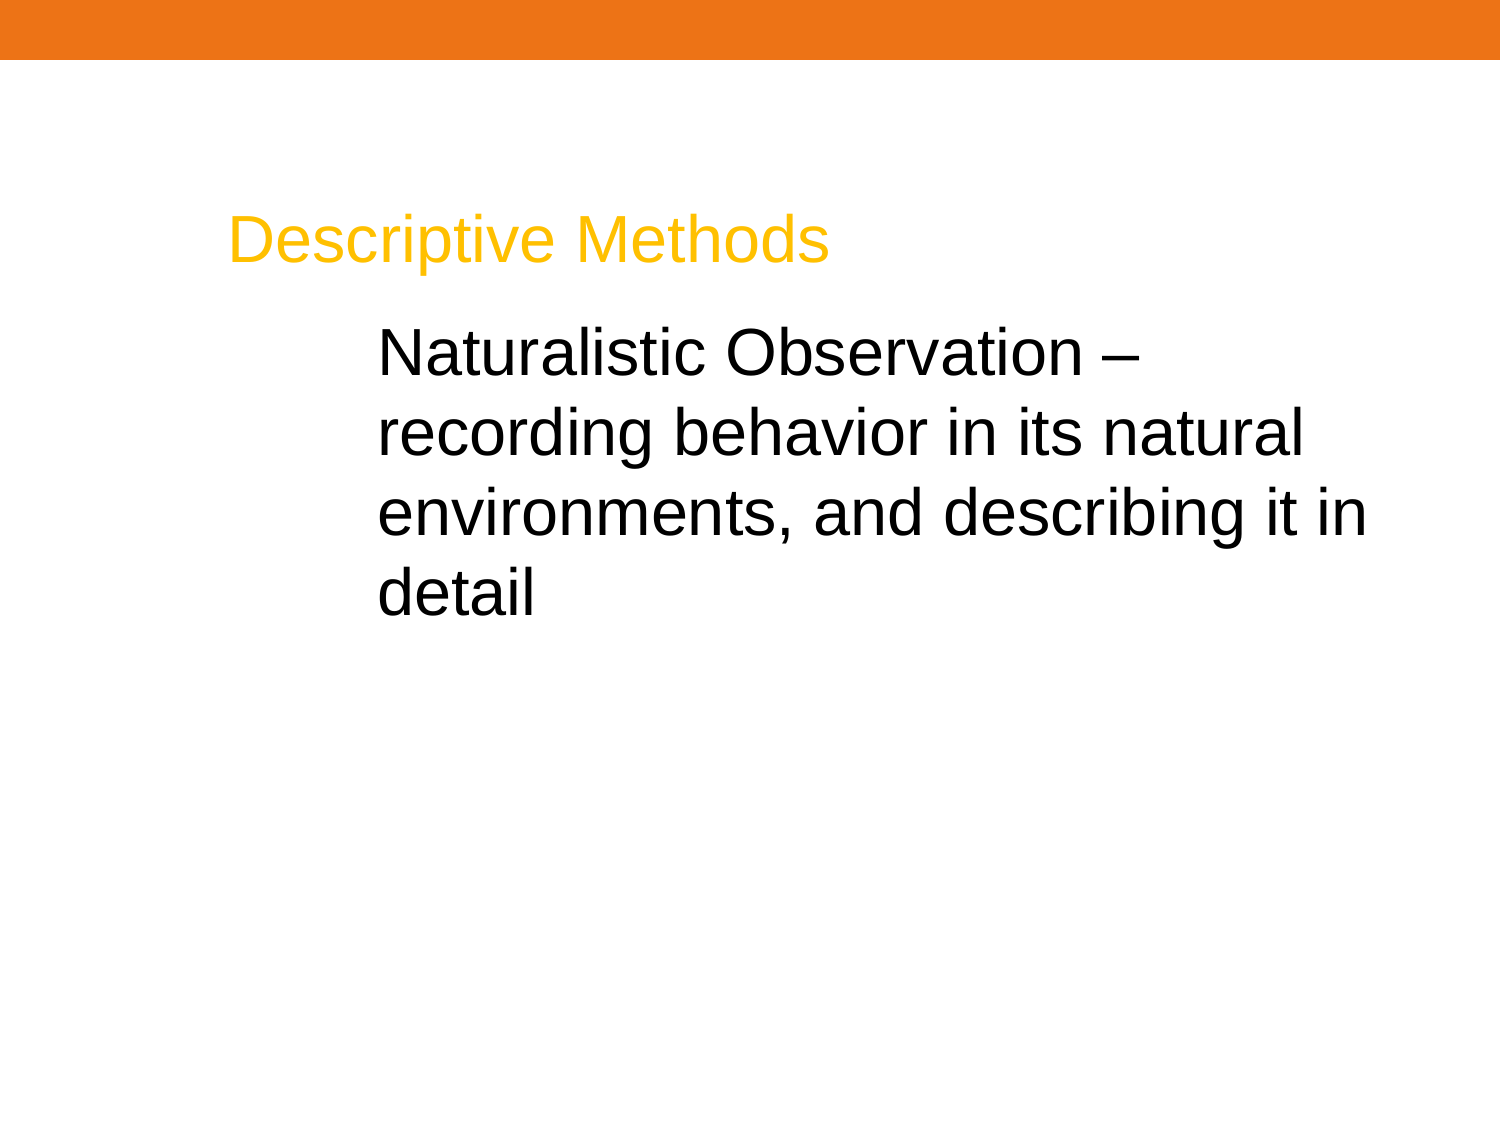

Descriptive Methods
		Naturalistic Observation – 			recording behavior in its natural 		environments, and describing it in 		detail